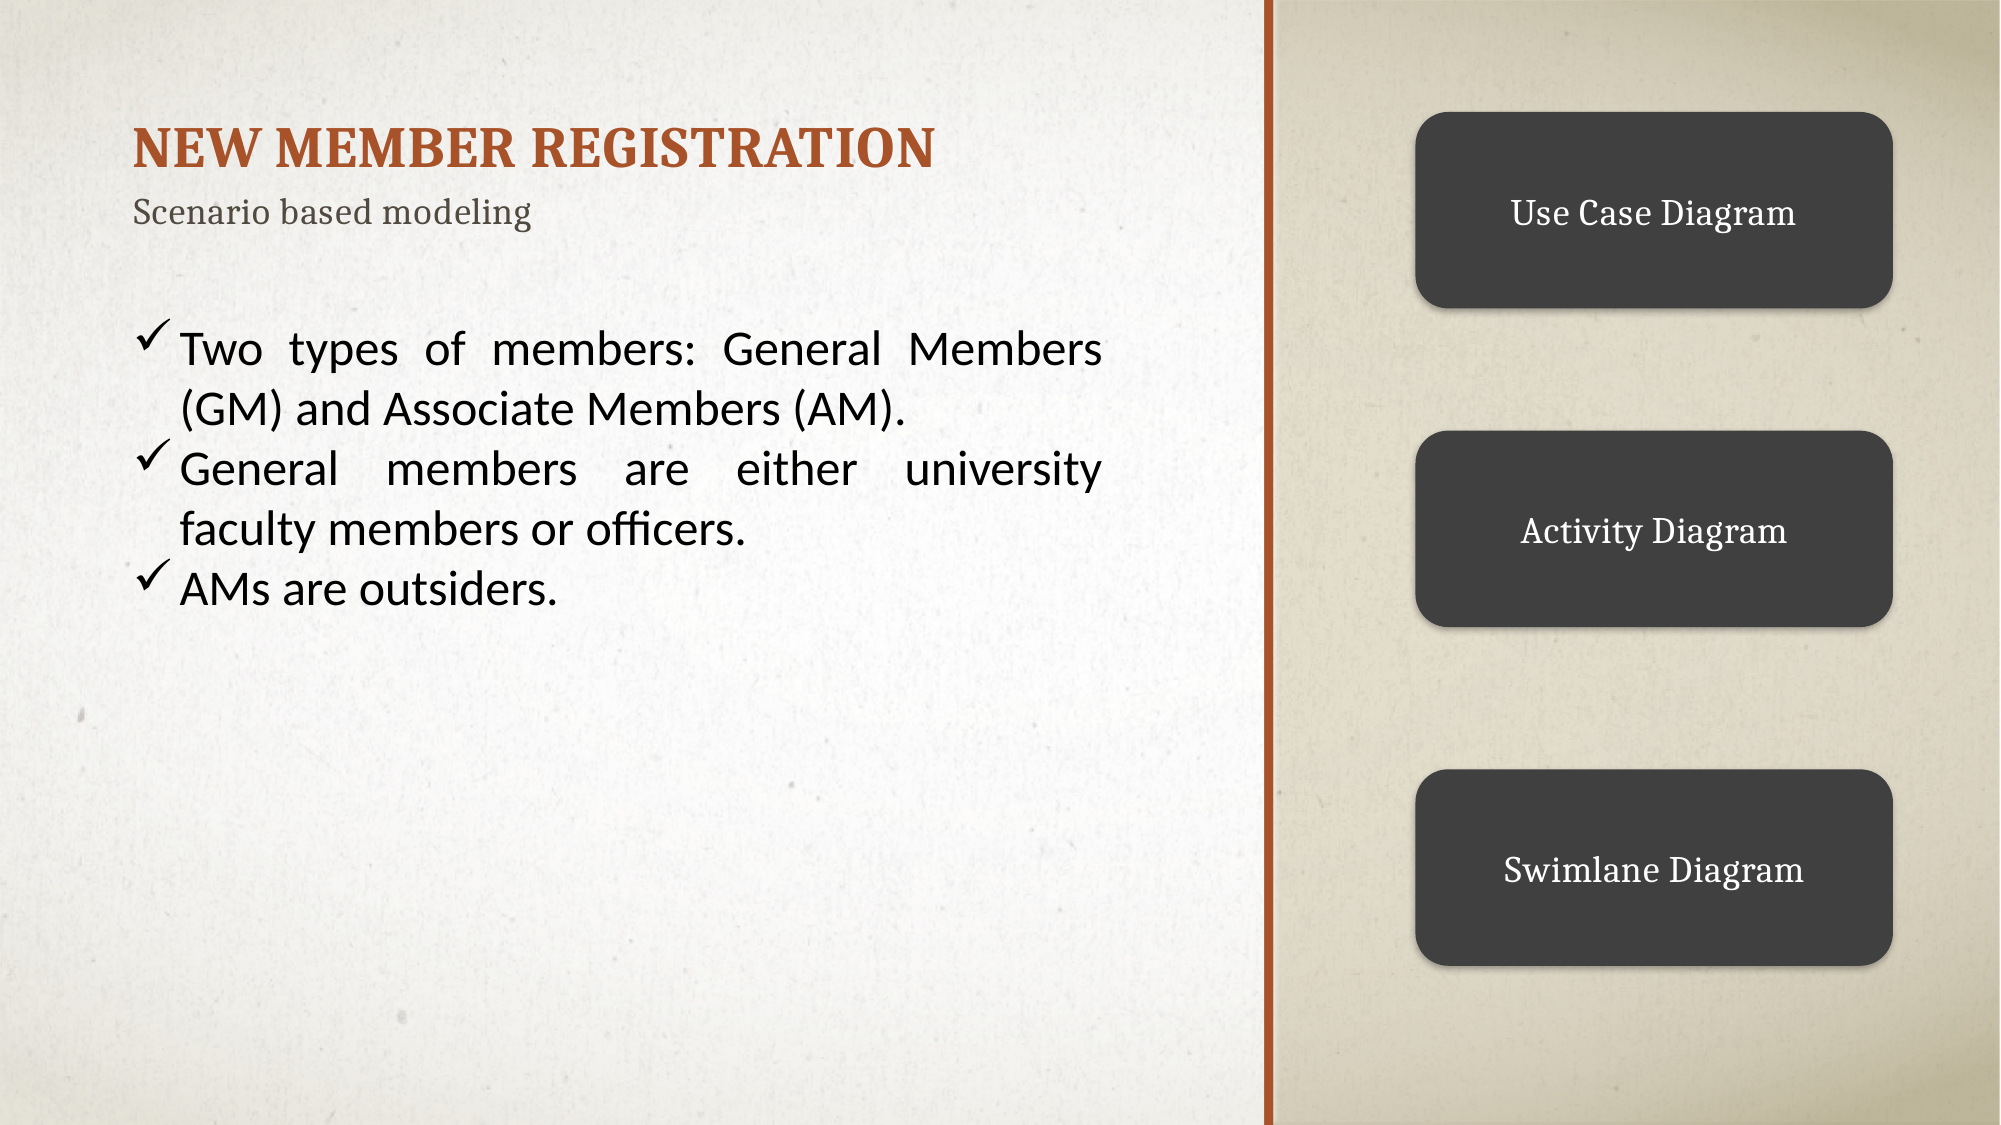

# New member registration
Use Case Diagram
Scenario based modeling
Two types of members: General Members (GM) and Associate Members (AM).
General members are either university faculty members or officers.
AMs are outsiders.
Activity Diagram
Swimlane Diagram